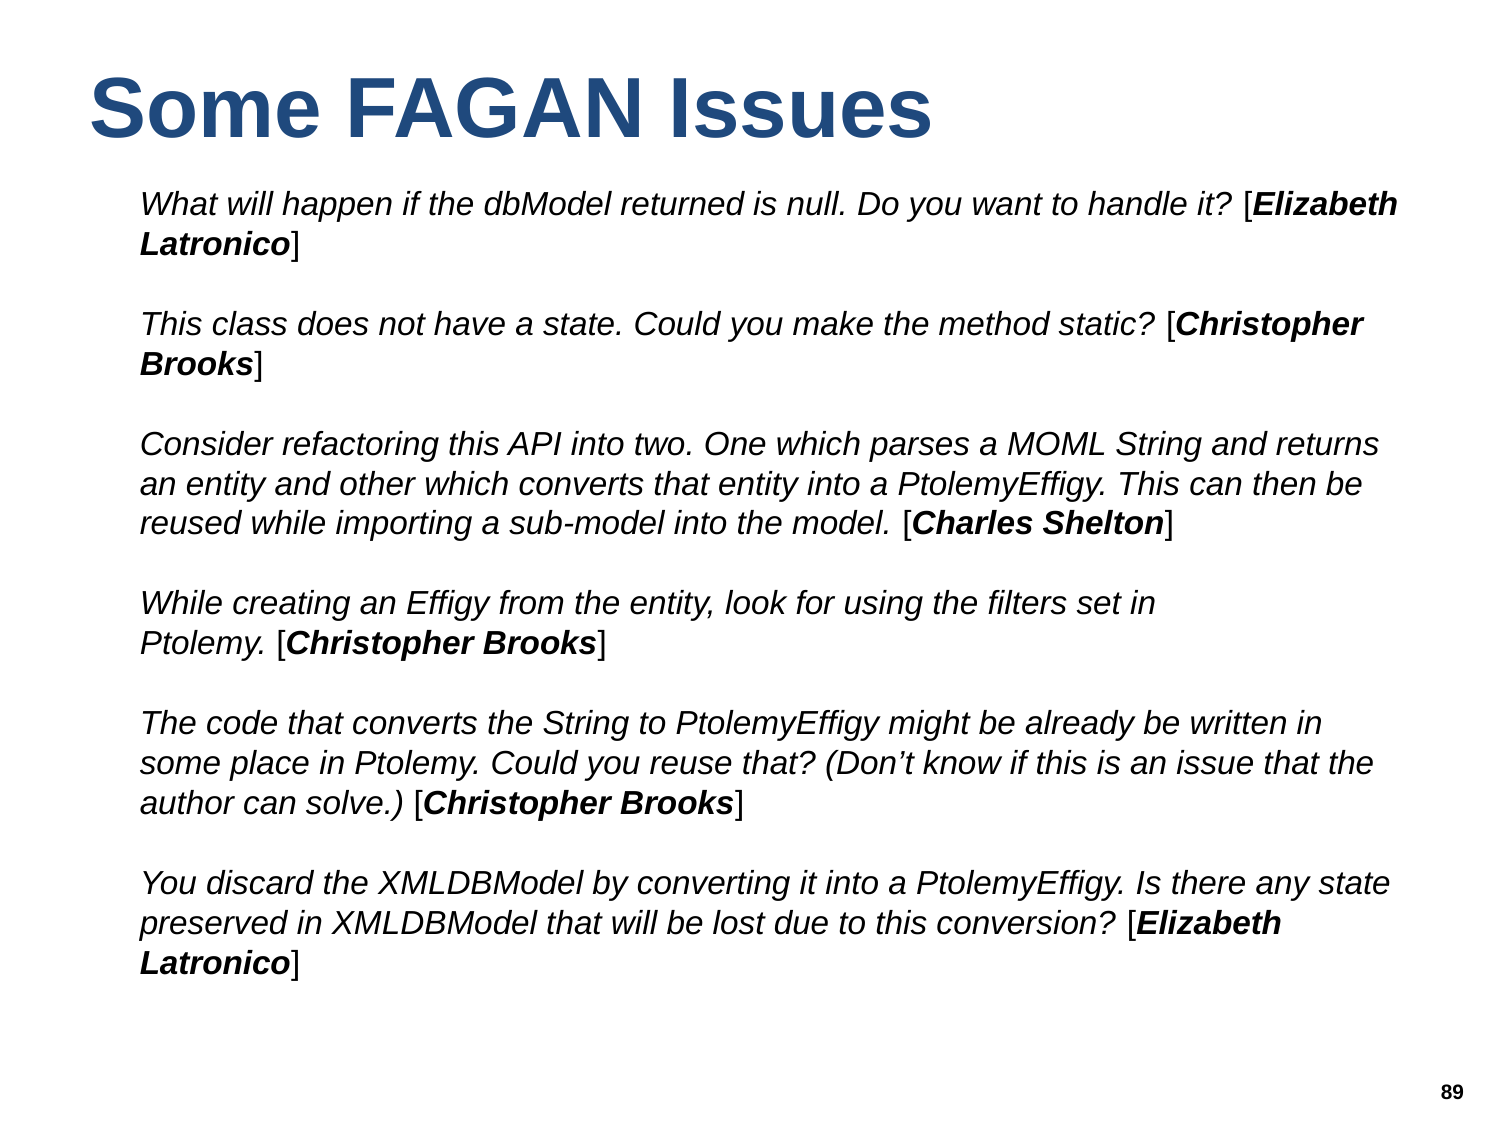

# Some FAGAN Issues
What will happen if the dbModel returned is null. Do you want to handle it? [Elizabeth Latronico]

This class does not have a state. Could you make the method static? [Christopher Brooks]

Consider refactoring this API into two. One which parses a MOML String and returns an entity and other which converts that entity into a PtolemyEffigy. This can then be reused while importing a sub-model into the model. [Charles Shelton]

While creating an Effigy from the entity, look for using the filters set in Ptolemy. [Christopher Brooks]

The code that converts the String to PtolemyEffigy might be already be written in some place in Ptolemy. Could you reuse that? (Don’t know if this is an issue that the author can solve.) [Christopher Brooks]

You discard the XMLDBModel by converting it into a PtolemyEffigy. Is there any state preserved in XMLDBModel that will be lost due to this conversion? [Elizabeth Latronico]
89